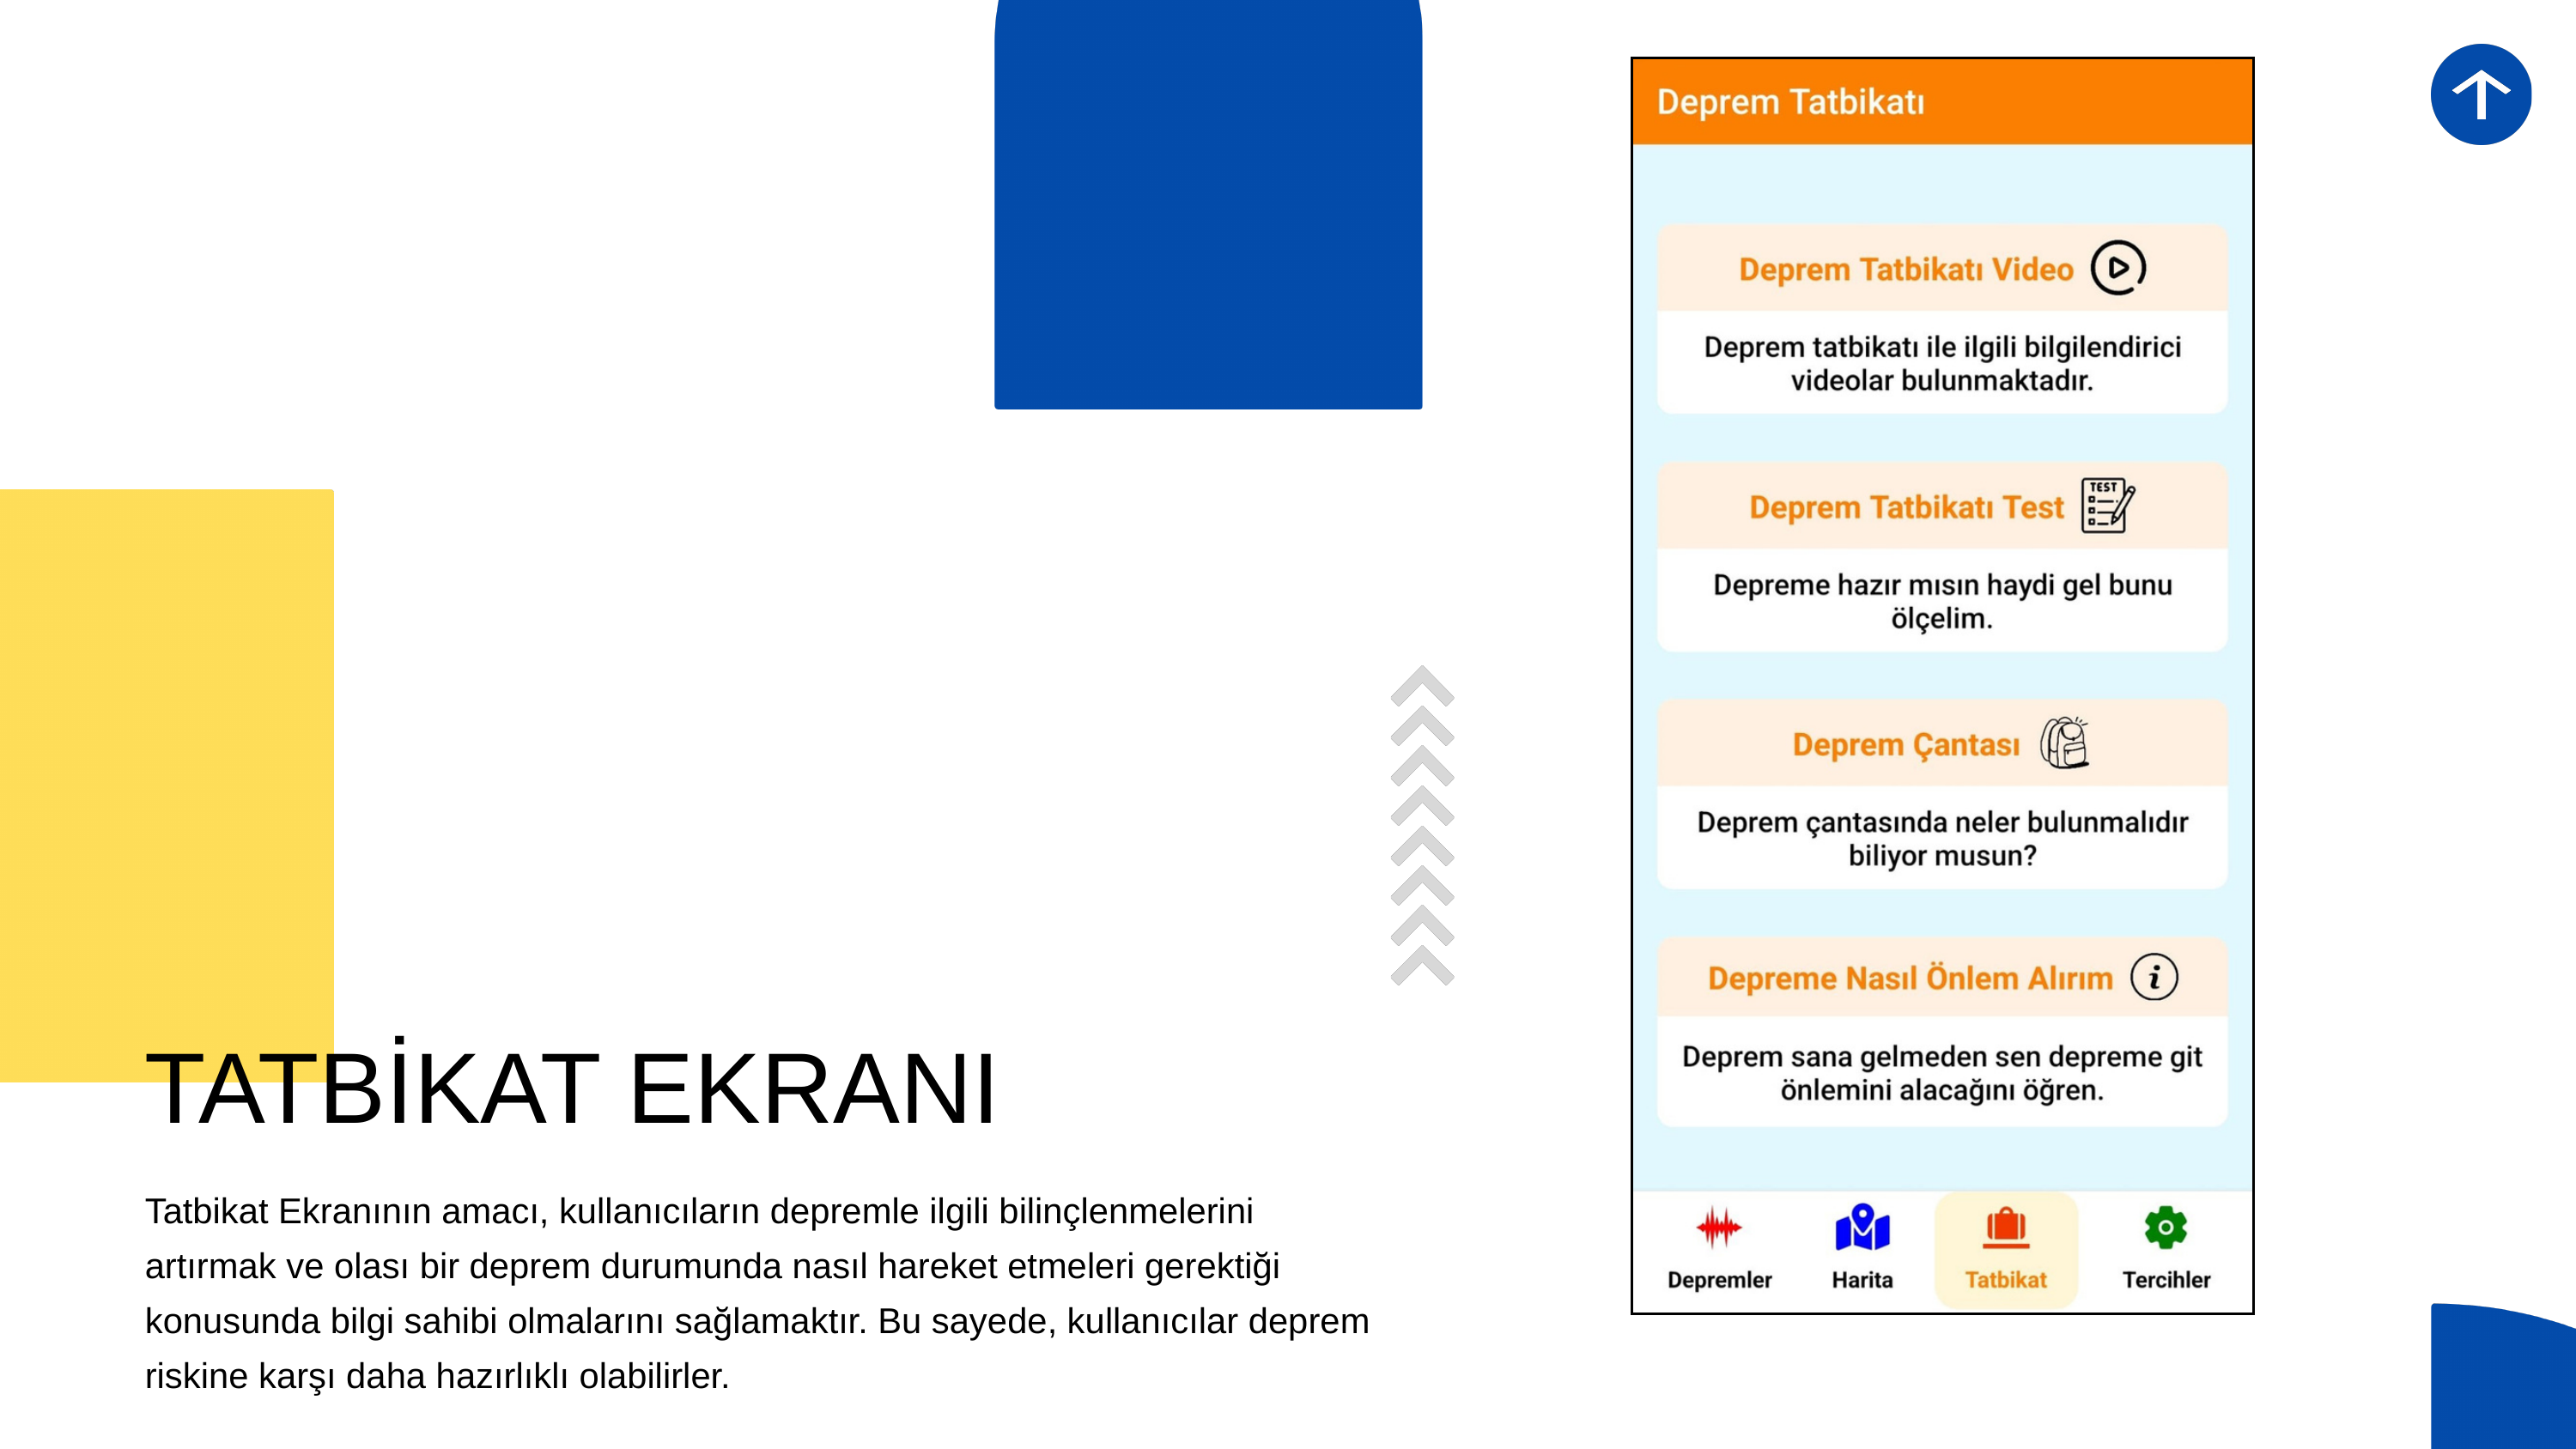

TATBİKAT EKRANI
Tatbikat Ekranının amacı, kullanıcıların depremle ilgili bilinçlenmelerini artırmak ve olası bir deprem durumunda nasıl hareket etmeleri gerektiği konusunda bilgi sahibi olmalarını sağlamaktır. Bu sayede, kullanıcılar deprem riskine karşı daha hazırlıklı olabilirler.